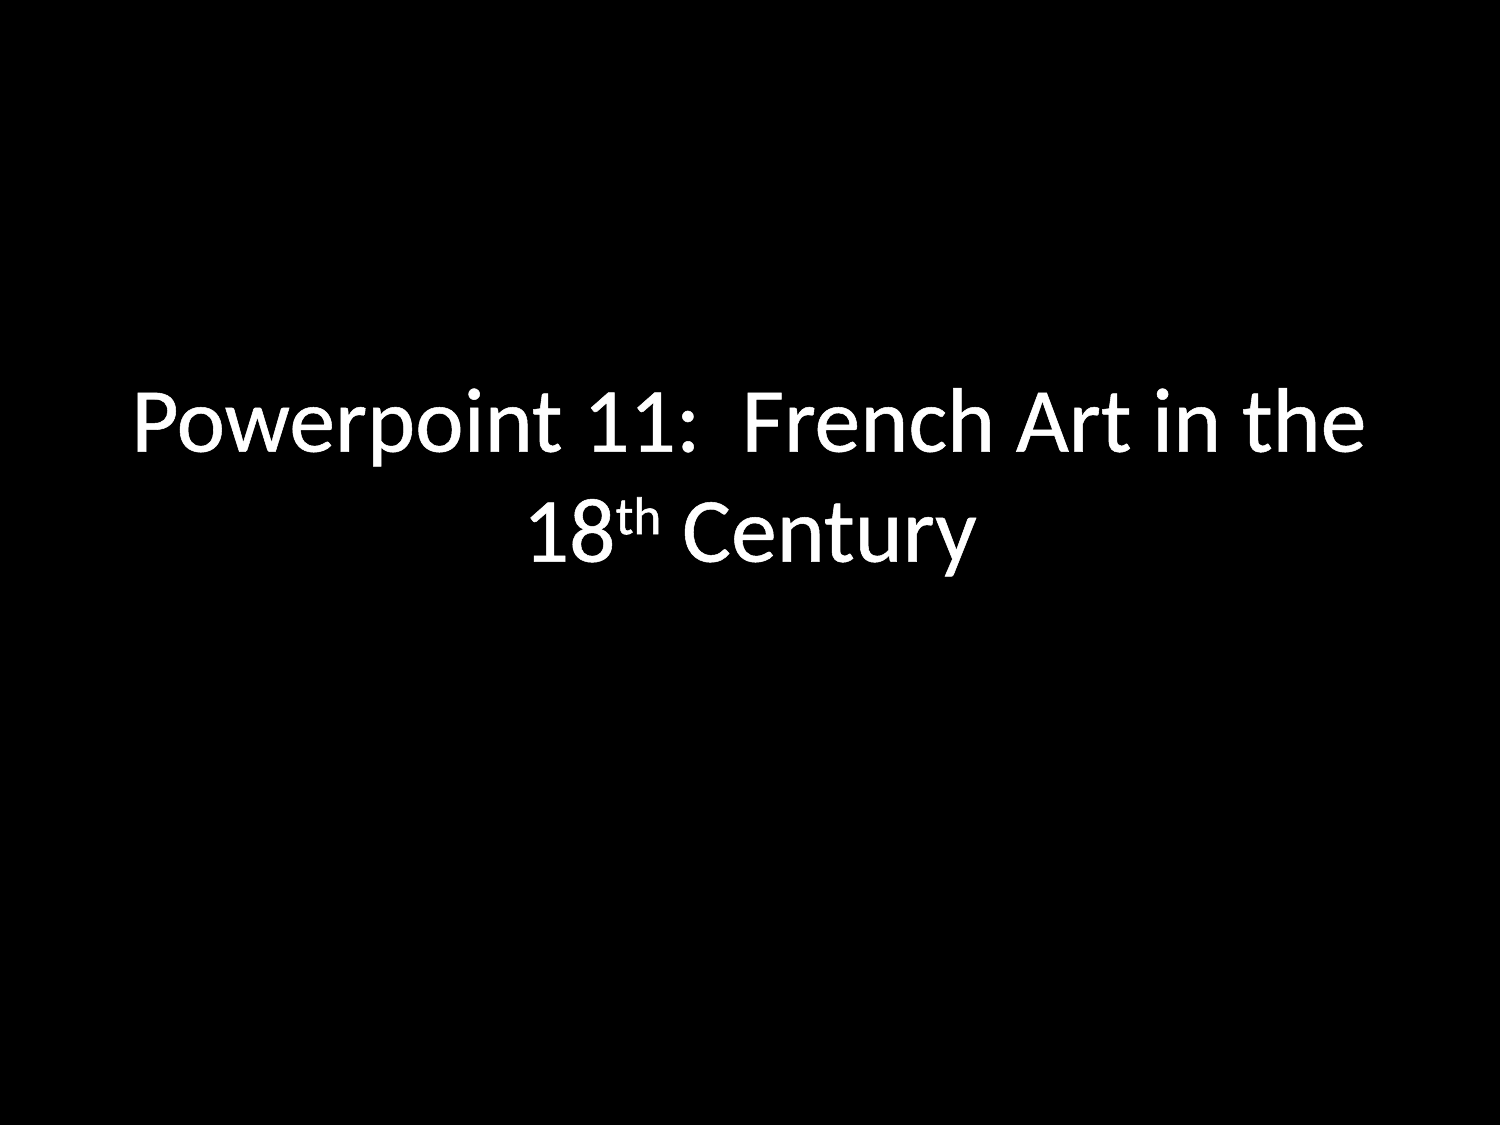

# Powerpoint 11:  French Art in the 18th Century